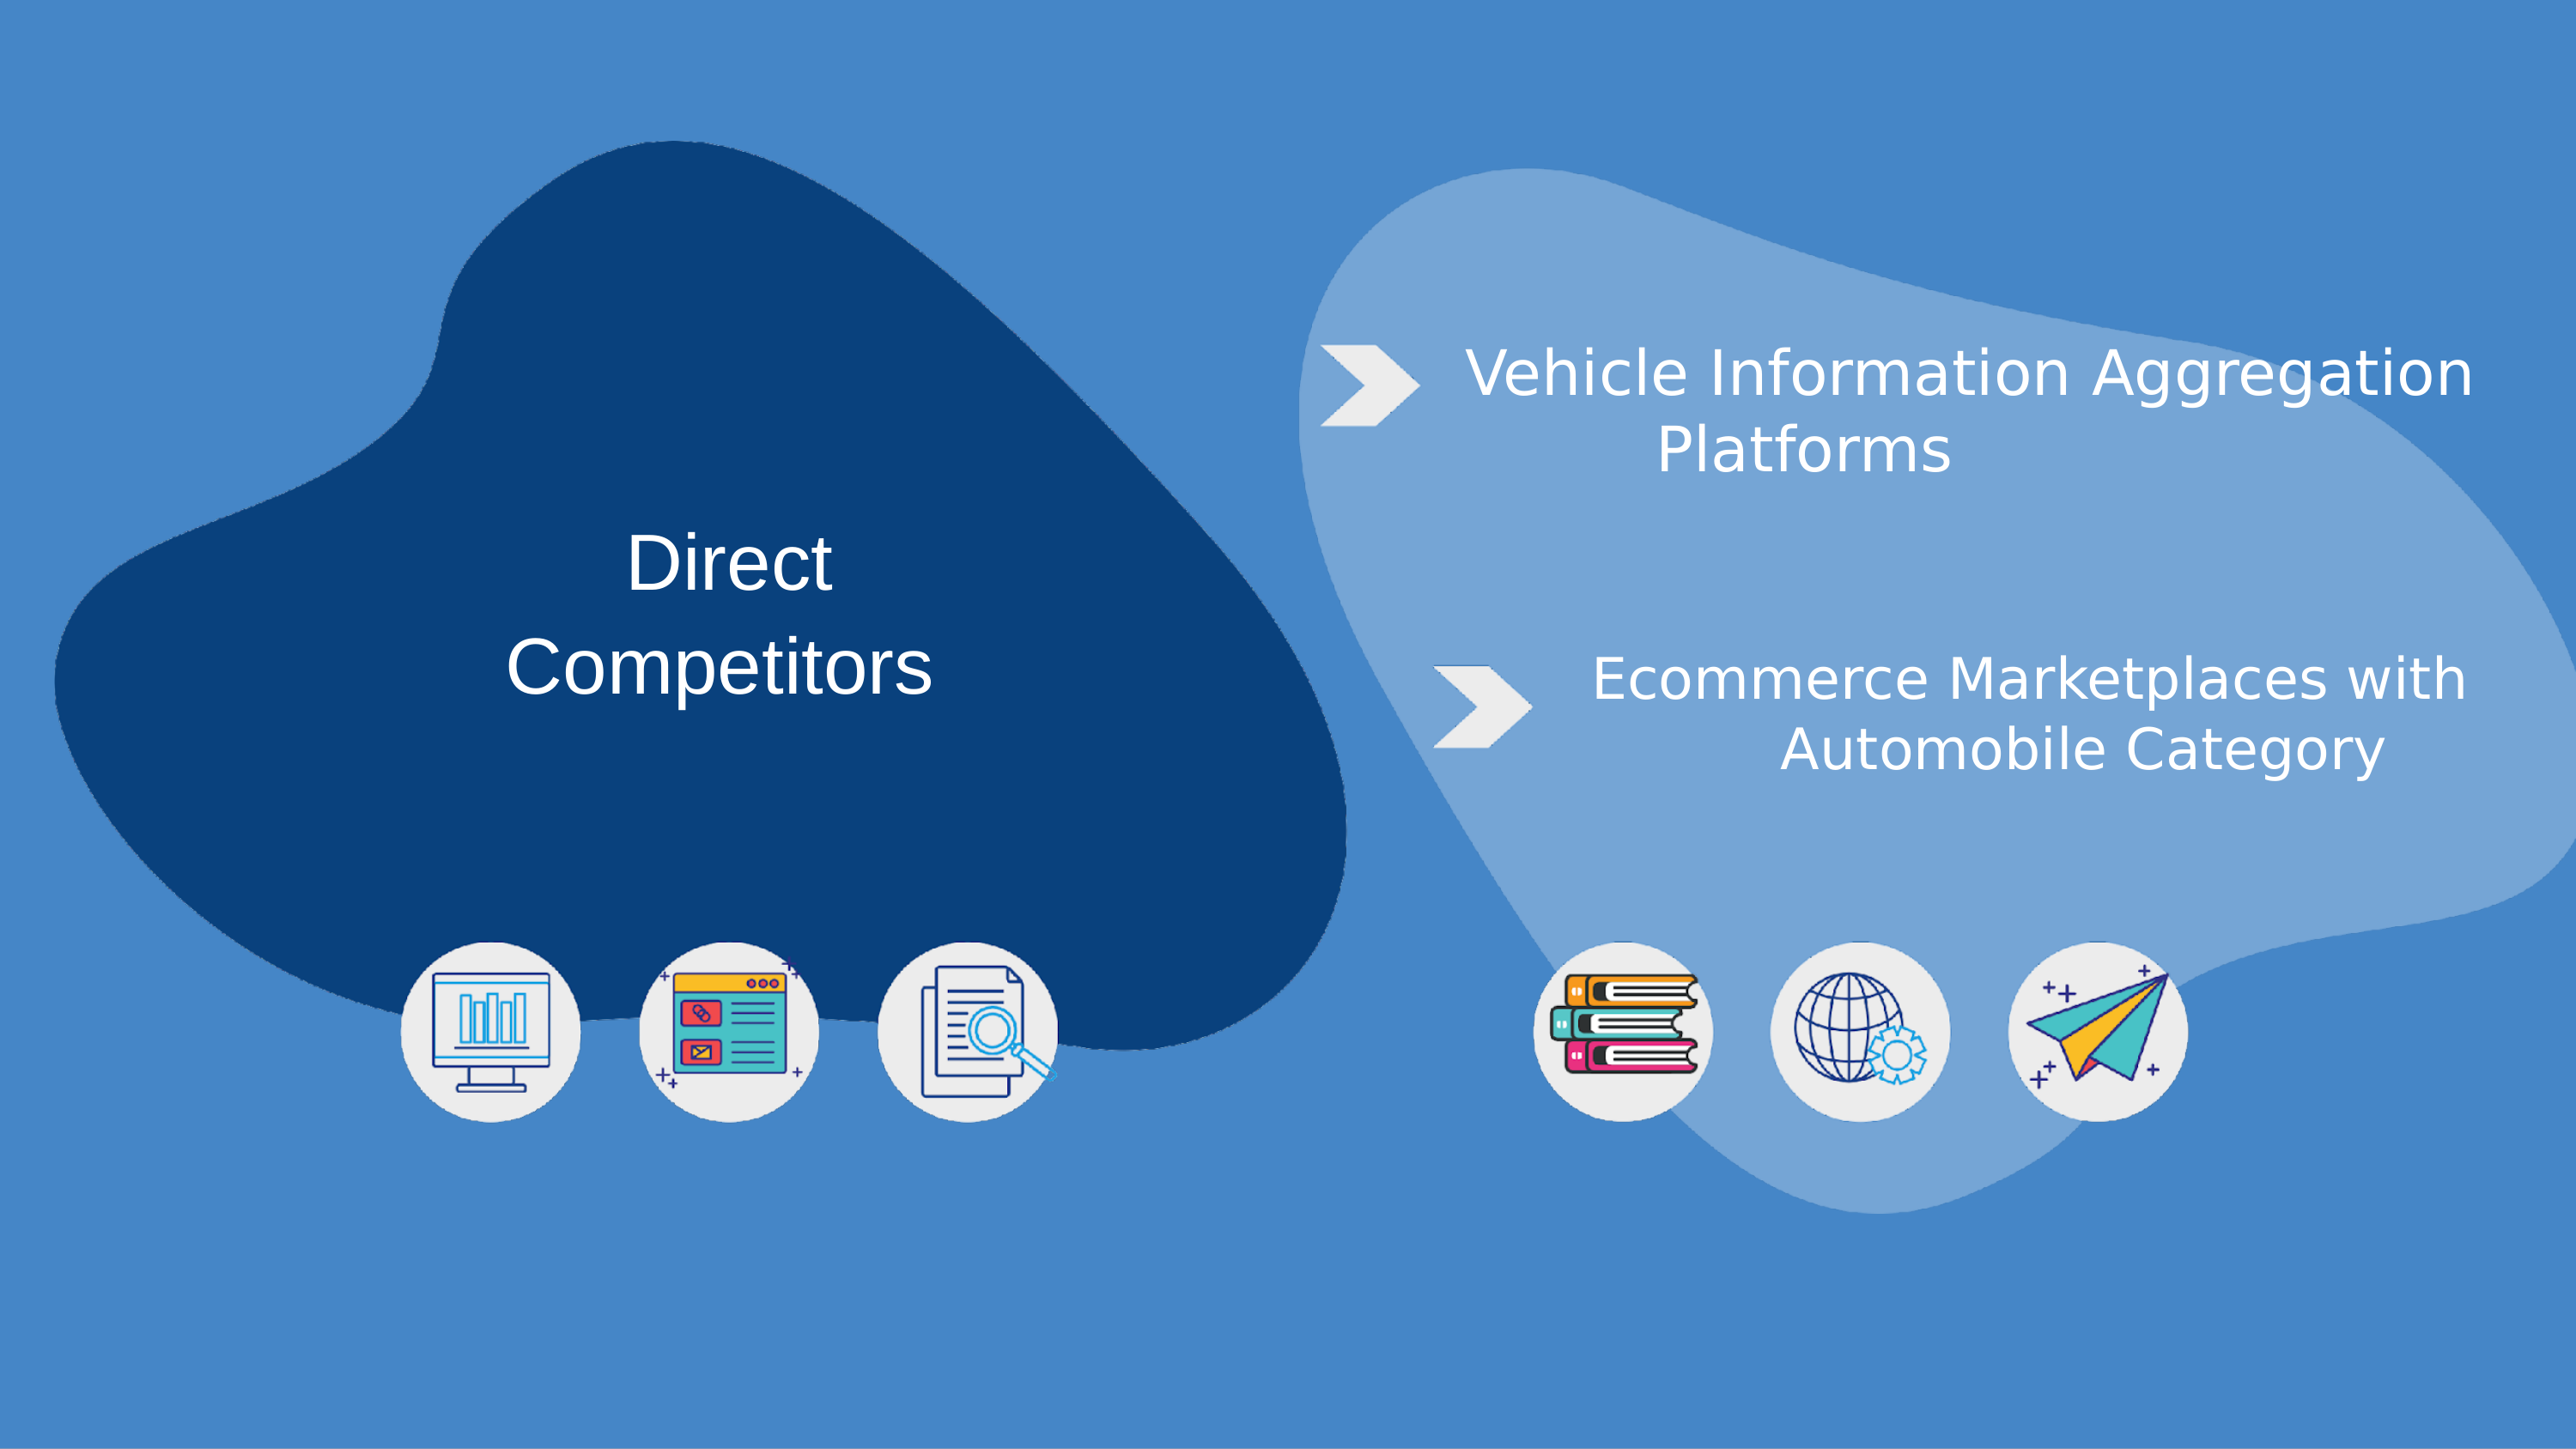

# Vehicle Information Aggregation Platforms
Direct  Competitors
Ecommerce Marketplaces with Automobile Category